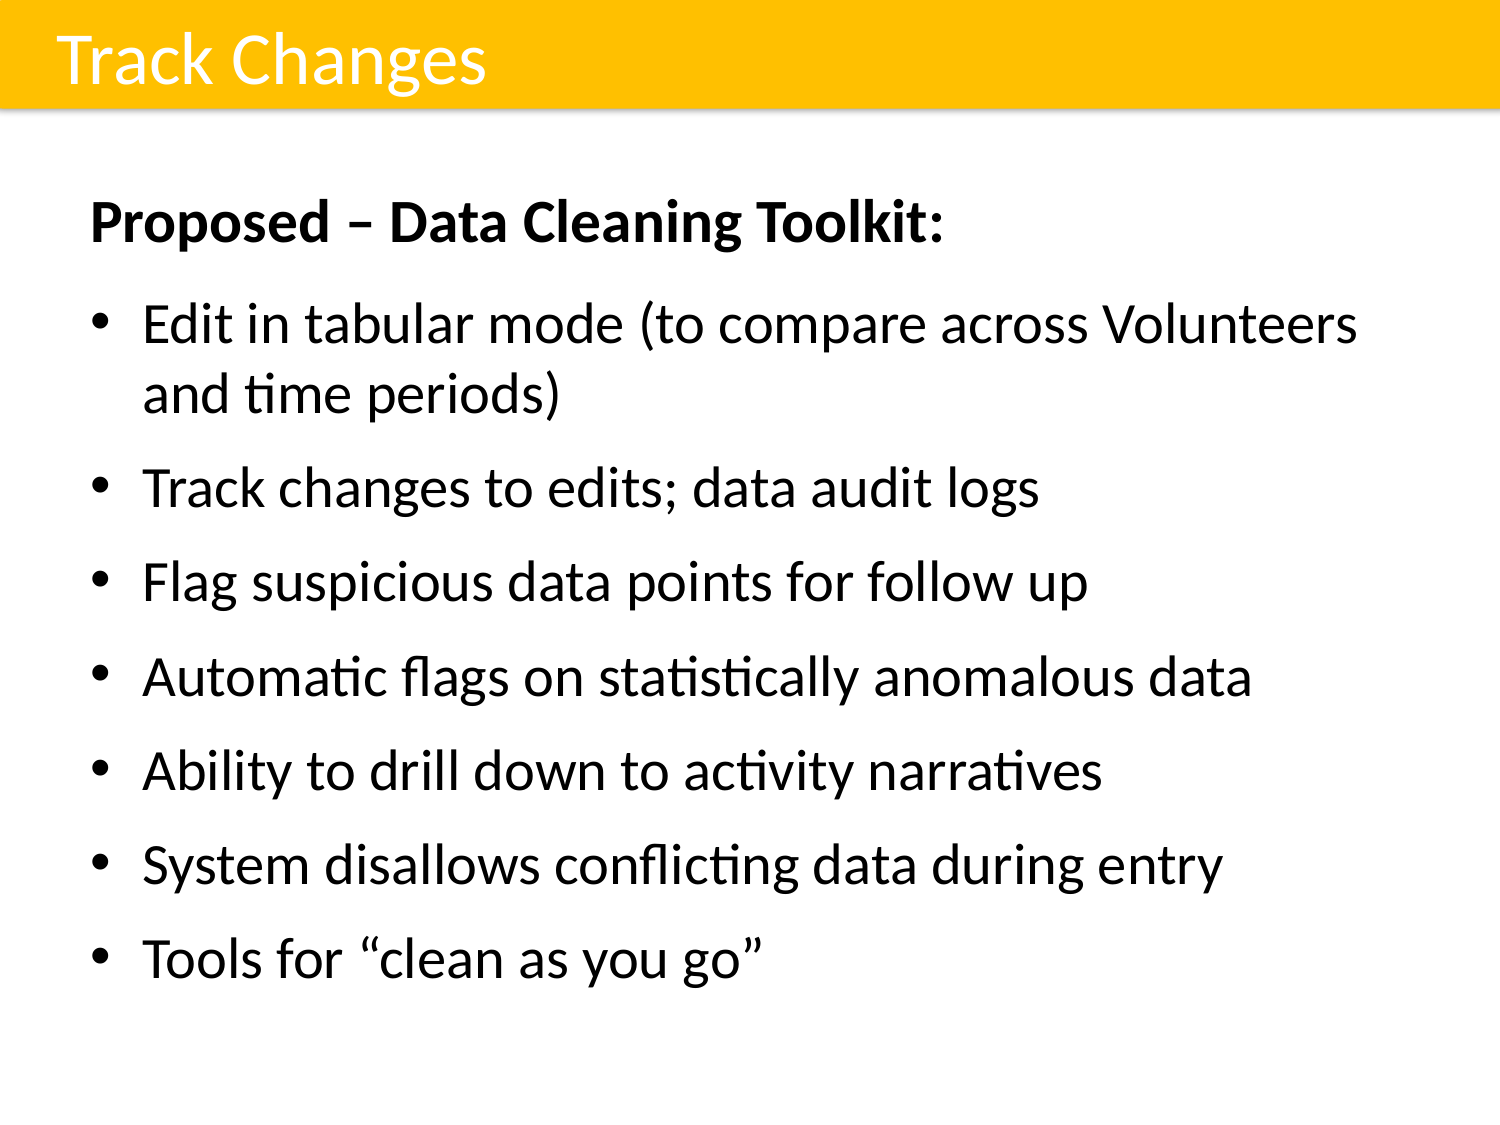

Track Changes
Proposed – Data Cleaning Toolkit:
Edit in tabular mode (to compare across Volunteers and time periods)
Track changes to edits; data audit logs
Flag suspicious data points for follow up
Automatic flags on statistically anomalous data
Ability to drill down to activity narratives
System disallows conflicting data during entry
Tools for “clean as you go”